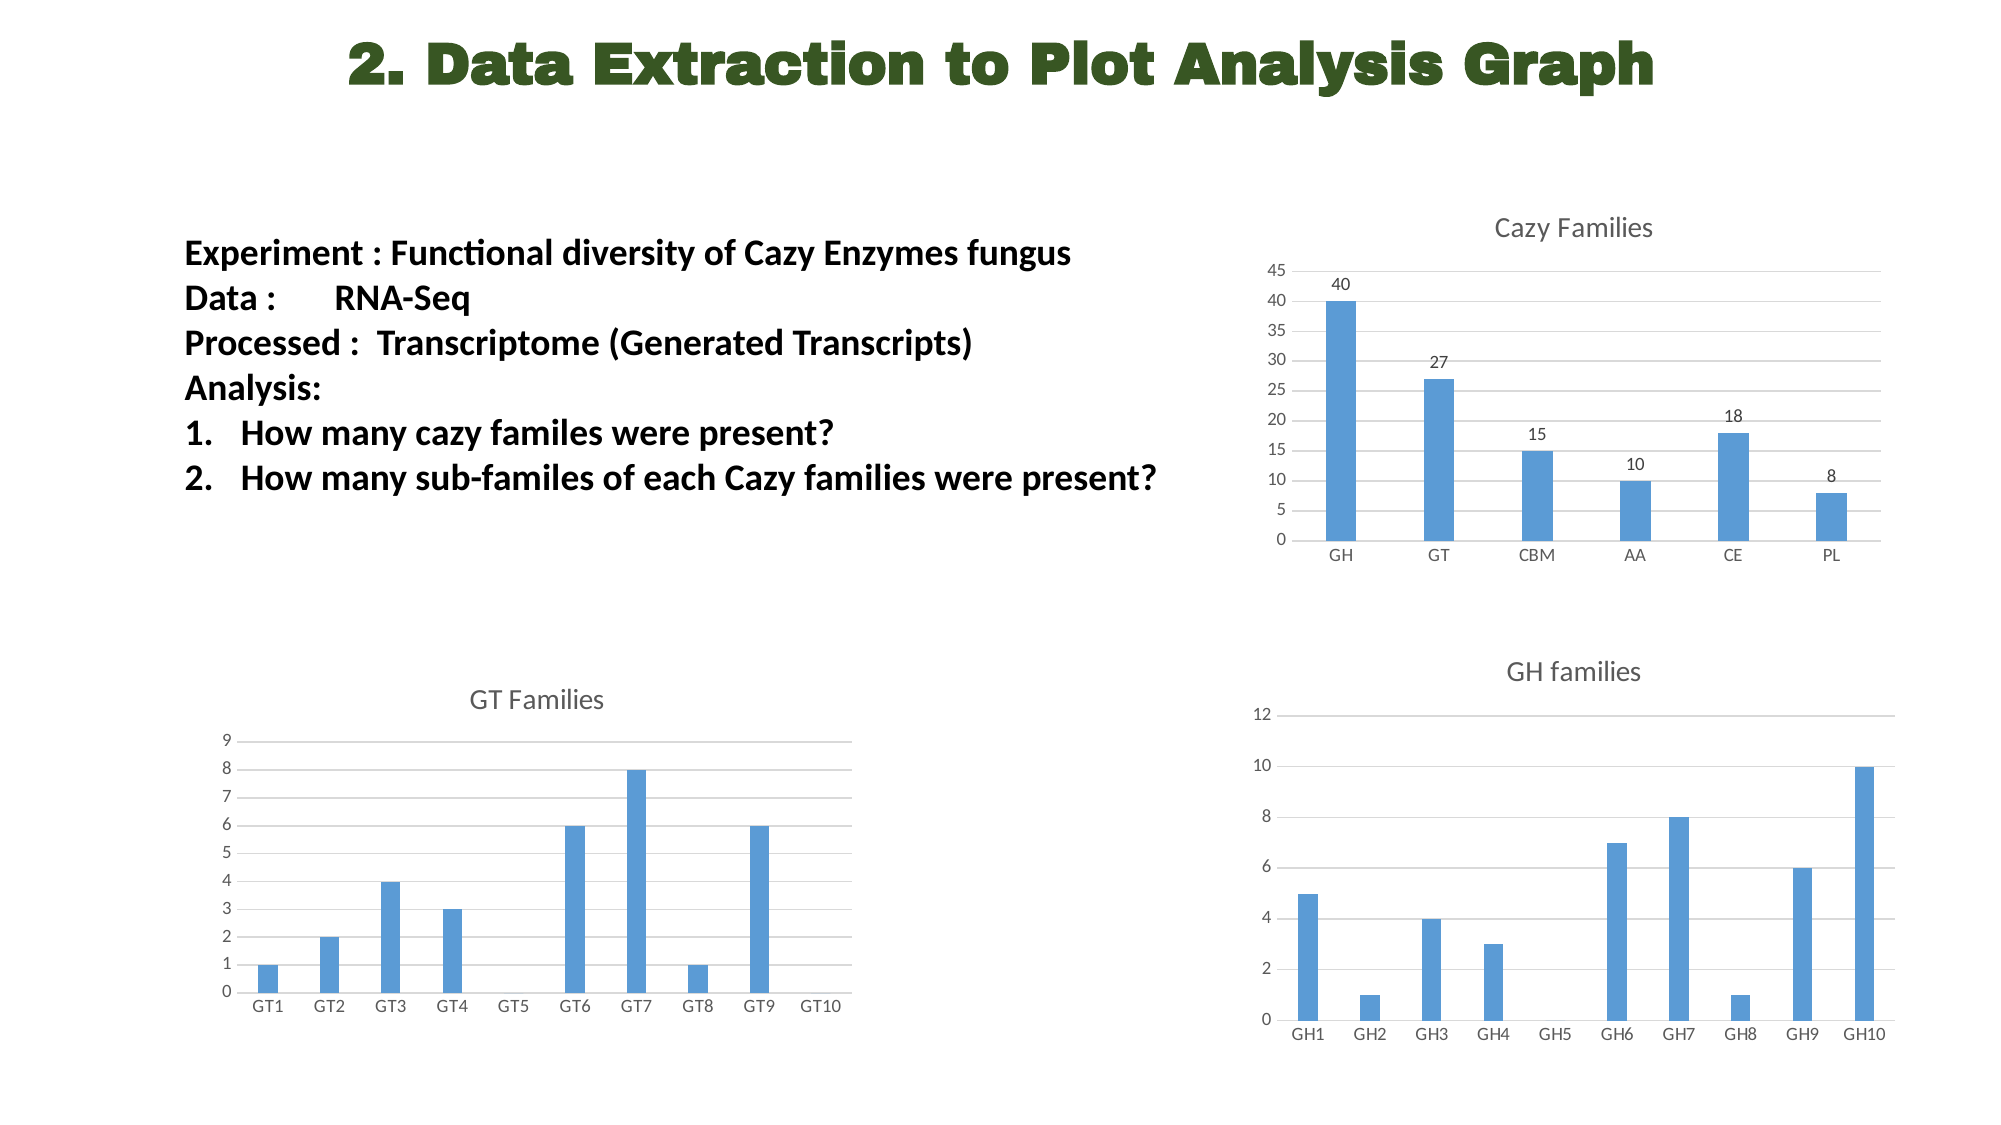

# 2. Data Extraction to Plot Analysis Graph

### Chart: Cazy Families

| Category |  |
|---|---|
| GH | 40.0 |
| GT | 27.0 |
| CBM | 15.0 |
| AA | 10.0 |
| CE | 18.0 |
| PL | 8.0 |
Experiment : Functional diversity of Cazy Enzymes fungus
Data :	RNA-Seq
Processed :  Transcriptome (Generated Transcripts)
Analysis:
How many cazy familes were present?
How many sub-familes of each Cazy families were present?

### Chart: GH families

| Category |  |
|---|---|
| GH1 | 5.0 |
| GH2 | 1.0 |
| GH3 | 4.0 |
| GH4 | 3.0 |
| GH5 | 0.0 |
| GH6 | 7.0 |
| GH7 | 8.0 |
| GH8 | 1.0 |
| GH9 | 6.0 |
| GH10 | 10.0 |

### Chart: GT Families

| Category |  |
|---|---|
| GT1 | 1.0 |
| GT2 | 2.0 |
| GT3 | 4.0 |
| GT4 | 3.0 |
| GT5 | 0.0 |
| GT6 | 6.0 |
| GT7 | 8.0 |
| GT8 | 1.0 |
| GT9 | 6.0 |
| GT10 | 0.0 |